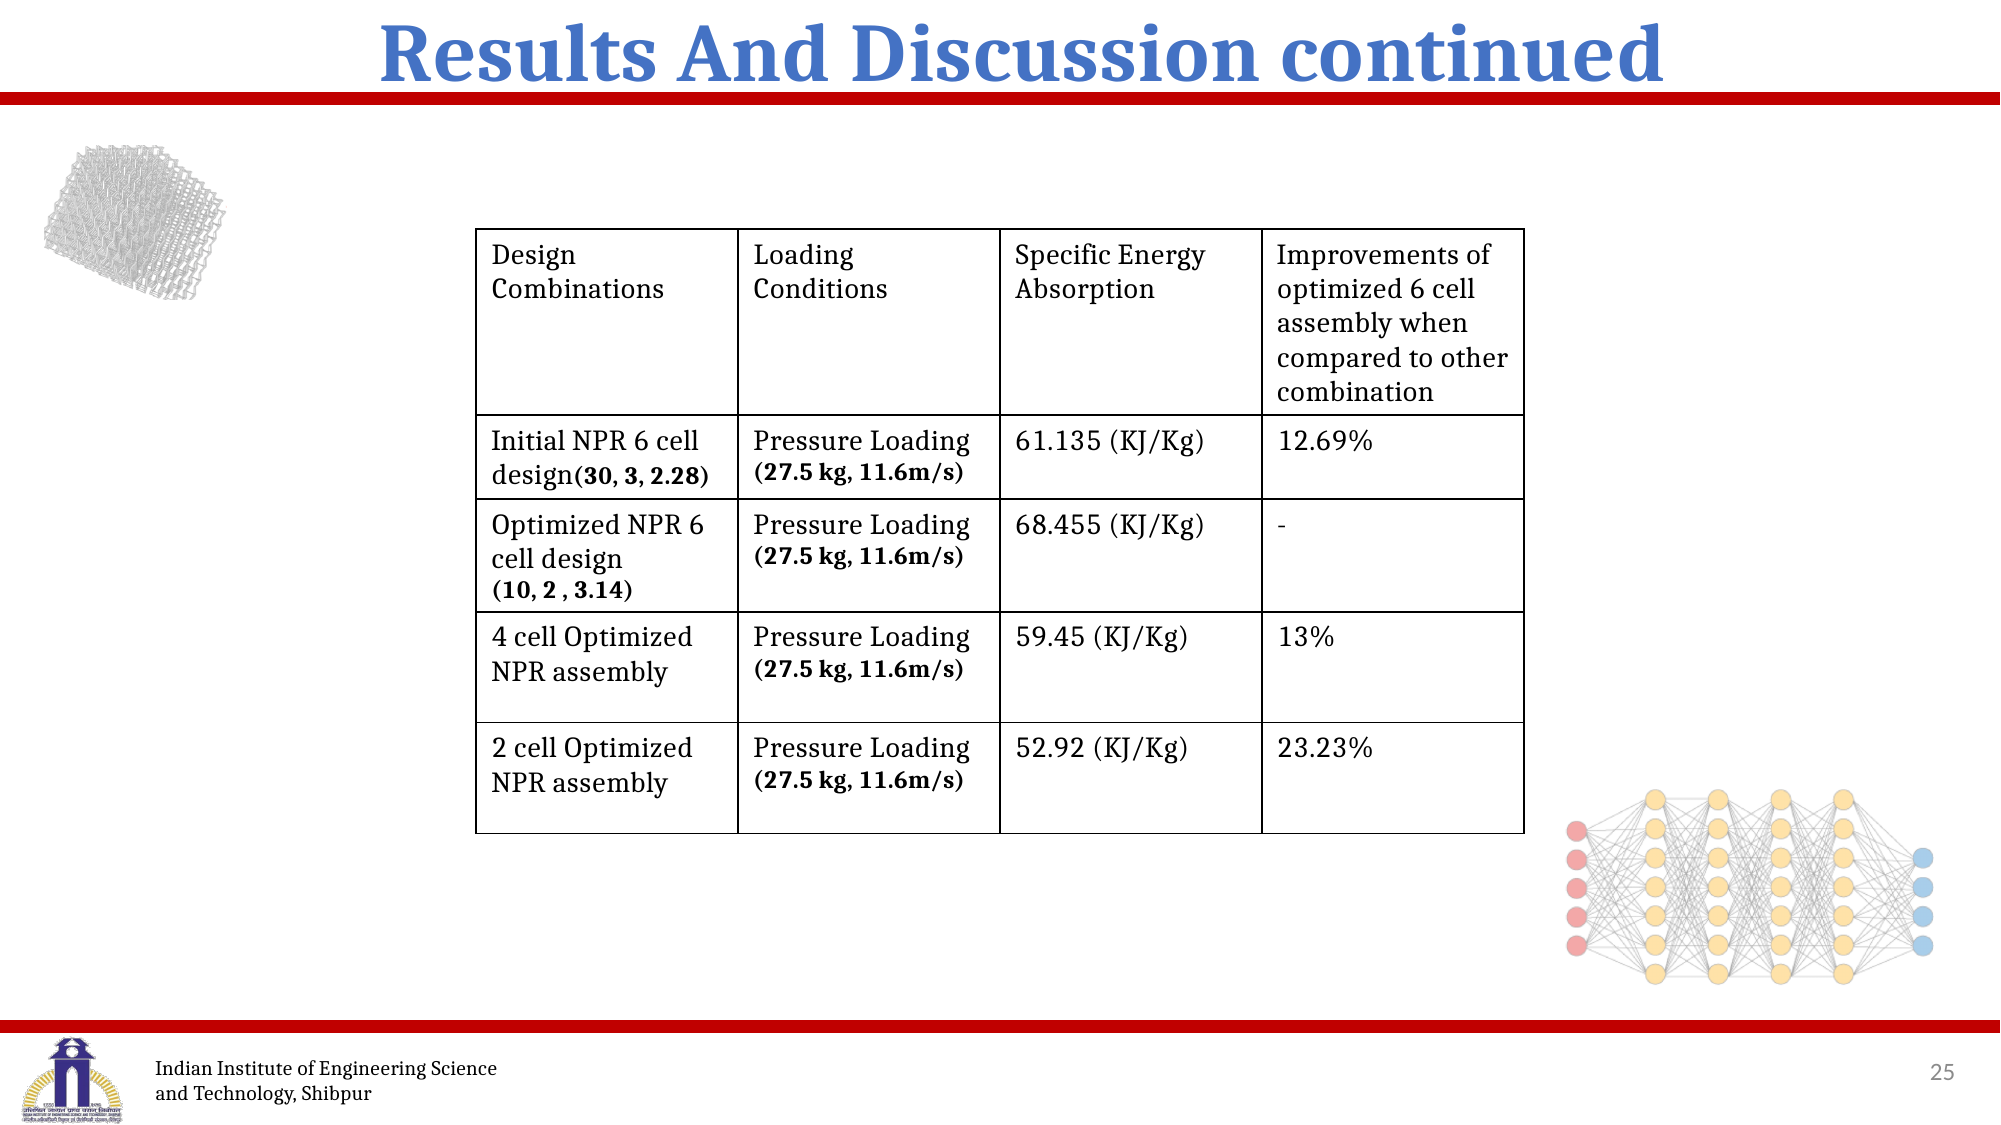

Results And Discussion continued
| Design Combinations | Loading Conditions | Specific Energy Absorption | Improvements of optimized 6 cell assembly when compared to other combination |
| --- | --- | --- | --- |
| Initial NPR 6 cell design(30, 3, 2.28) | Pressure Loading (27.5 kg, 11.6m/s) | 61.135 (KJ/Kg) | 12.69% |
| Optimized NPR 6 cell design (10, 2 , 3.14) | Pressure Loading (27.5 kg, 11.6m/s) | 68.455 (KJ/Kg) | - |
| 4 cell Optimized NPR assembly | Pressure Loading (27.5 kg, 11.6m/s) | 59.45 (KJ/Kg) | 13% |
| 2 cell Optimized NPR assembly | Pressure Loading (27.5 kg, 11.6m/s) | 52.92 (KJ/Kg) | 23.23% |
25